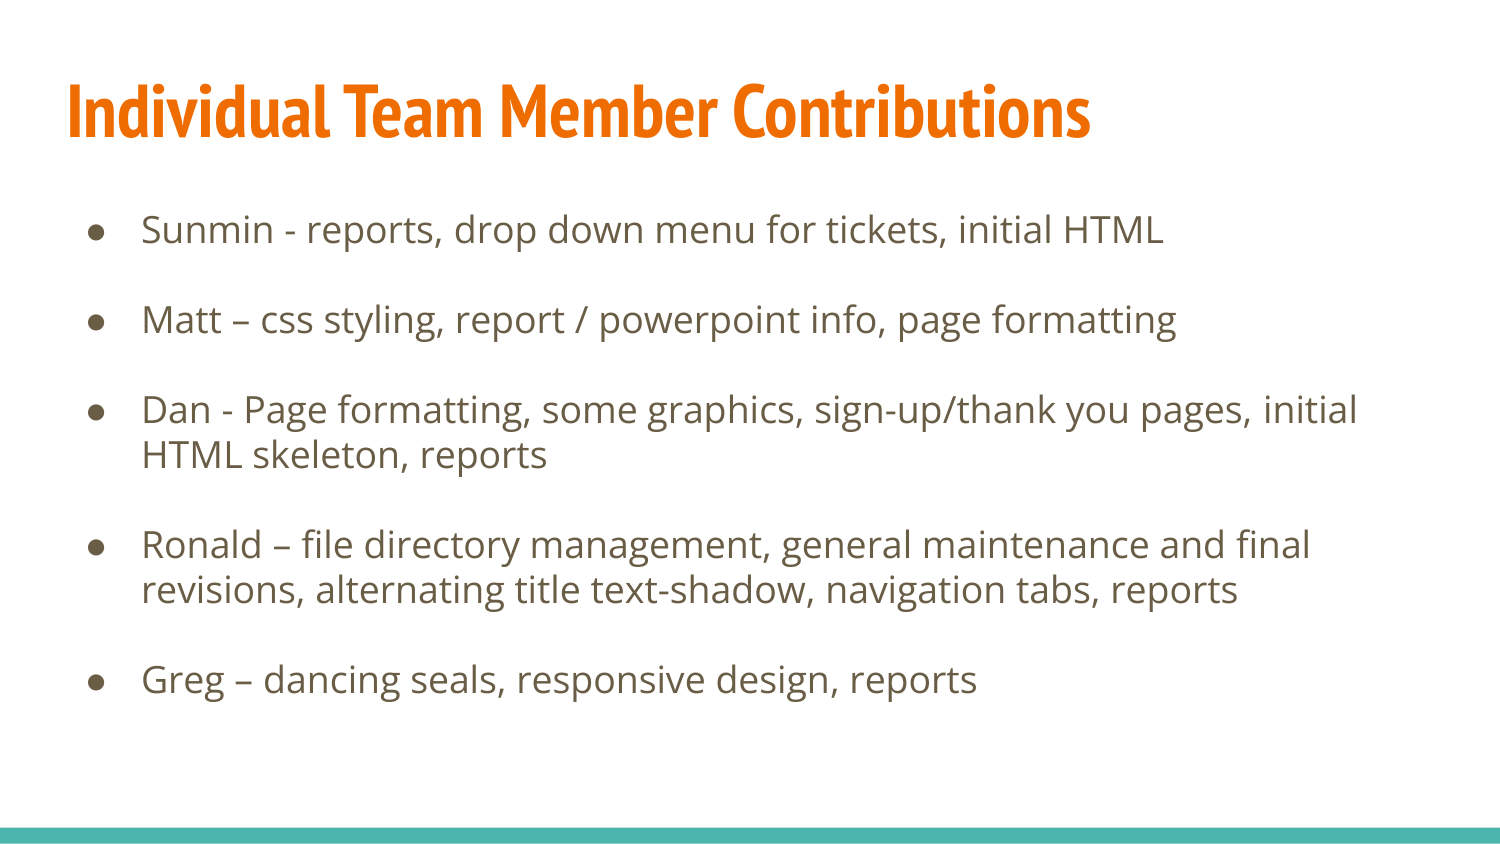

# Individual Team Member Contributions
Sunmin - reports, drop down menu for tickets, initial HTML

Matt – css styling, report / powerpoint info, page formatting

Dan - Page formatting, some graphics, sign-up/thank you pages, initial HTML skeleton, reports

Ronald – file directory management, general maintenance and final revisions, alternating title text-shadow, navigation tabs, reports

Greg – dancing seals, responsive design, reports